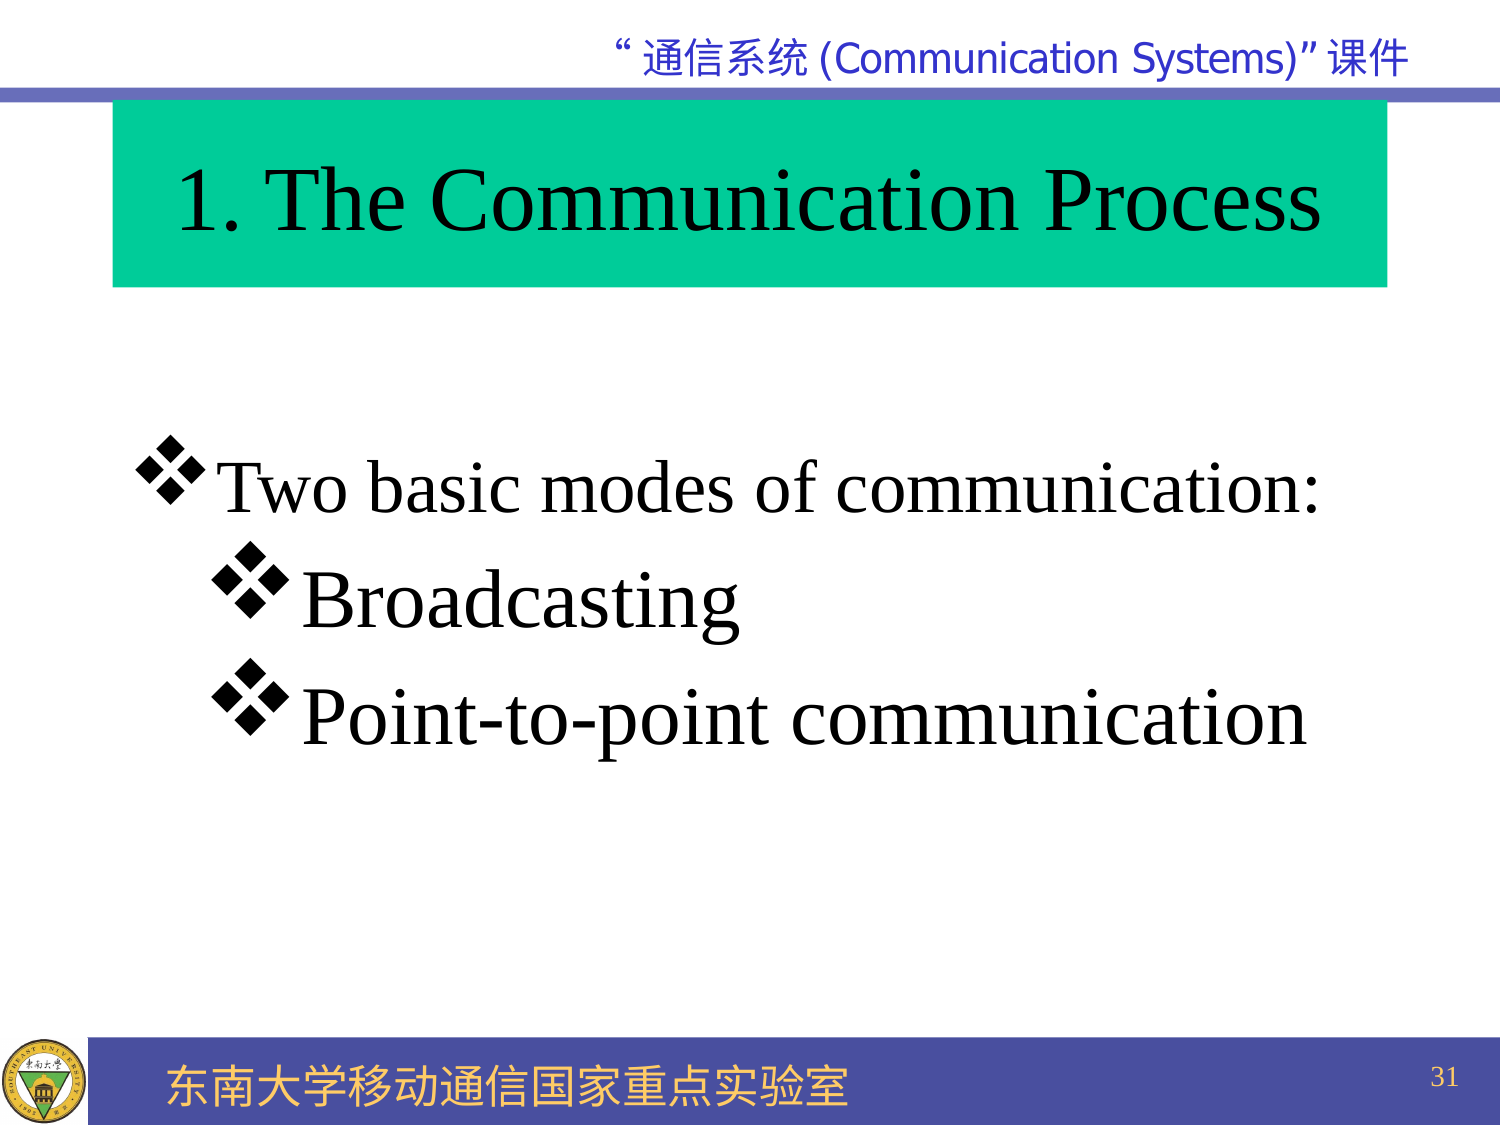

# 1. The Communication Process

Two basic modes of communication:
Broadcasting
Point-to-point communication

31